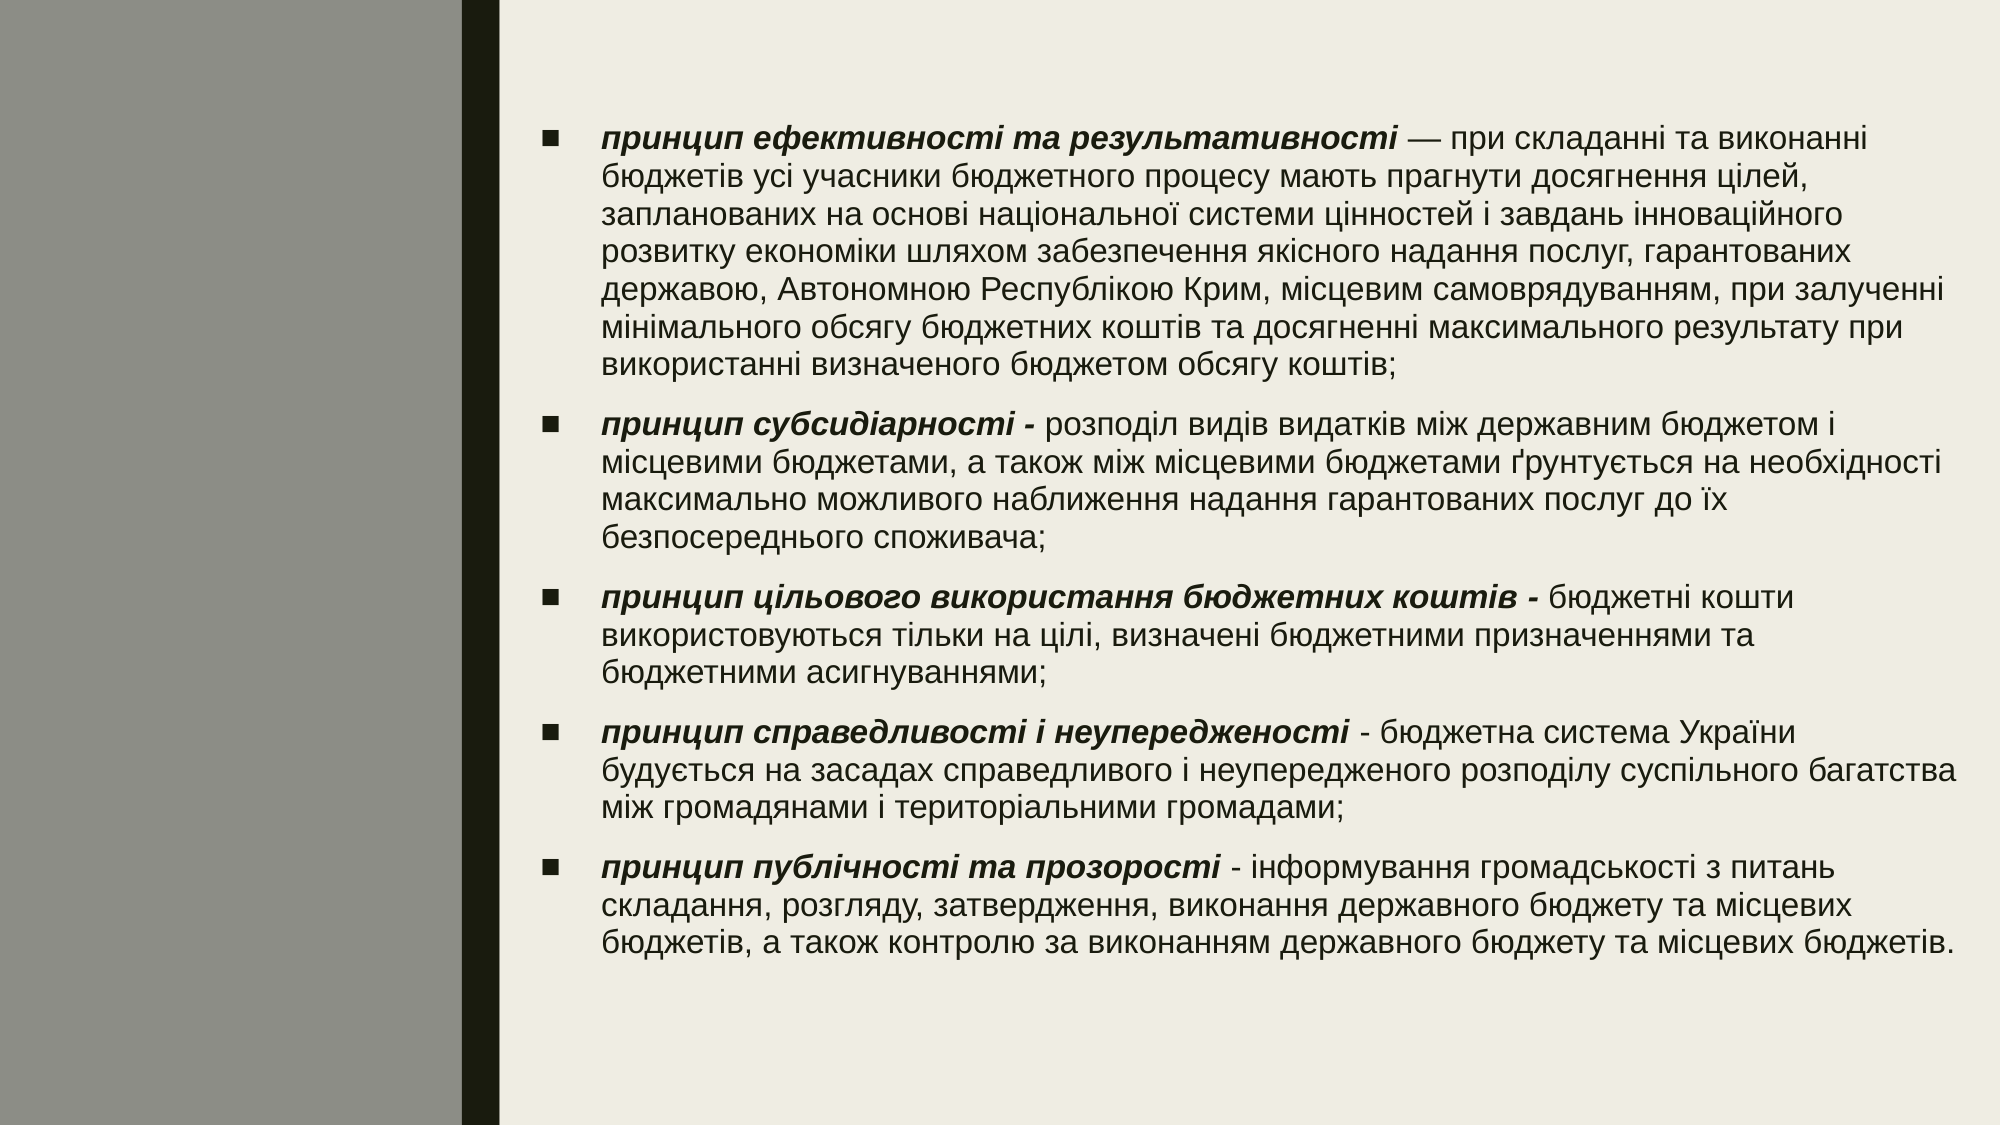

принцип ефективності та результативності — при складанні та виконанні бюджетів усі учасники бюджетного процесу мають прагнути досягнення цілей, запланованих на основі національної системи цінностей і завдань інноваційного розвитку економіки шляхом забезпечення якісного надання послуг, гарантованих державою, Автономною Республікою Крим, місцевим самоврядуванням, при залученні мінімального обсягу бюджетних коштів та досягненні максимального результату при використанні визначеного бюджетом обсягу коштів;
принцип субсидіарності - розподіл видів видатків між державним бюджетом і місцевими бюджетами, а також між місцевими бюджетами ґрунтується на необхідності максимально можливого наближення надання гарантованих послуг до їх безпосереднього споживача;
принцип цільового використання бюджетних коштів - бюджетні кошти використовуються тільки на цілі, визначені бюджетними призначеннями та бюджетними асигнуваннями;
принцип справедливості і неупередженості - бюджетна система України будується на засадах справедливого і неупередженого розподілу суспільного багатства між громадянами і територіальними громадами;
принцип публічності та прозорості - інформування громадськості з питань складання, розгляду, затвердження, виконання державного бюджету та місцевих бюджетів, а також контролю за виконанням державного бюджету та місцевих бюджетів.